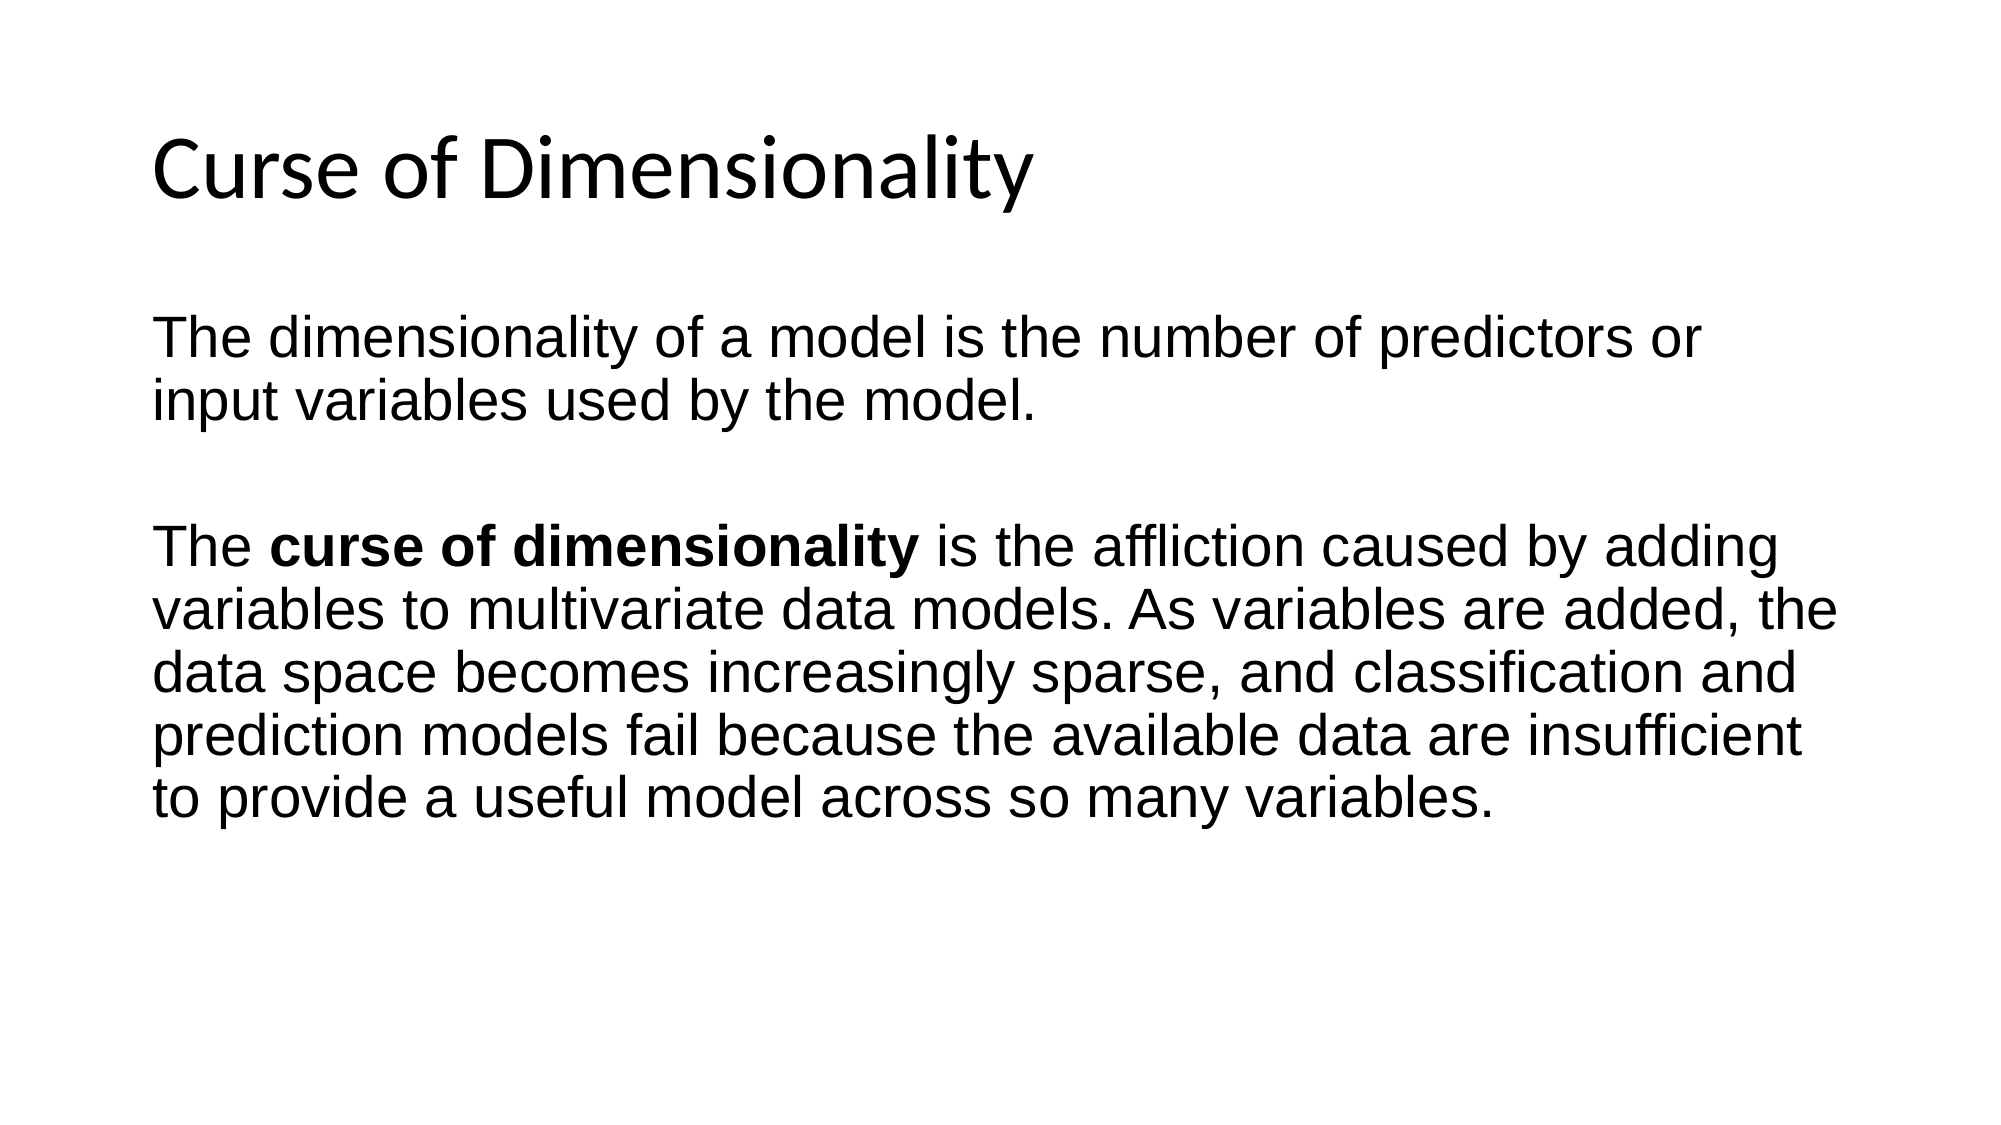

# Curse of Dimensionality
The dimensionality of a model is the number of predictors or input variables used by the model.
The curse of dimensionality is the affliction caused by adding variables to multivariate data models. As variables are added, the data space becomes increasingly sparse, and classification and prediction models fail because the available data are insufficient to provide a useful model across so many variables.